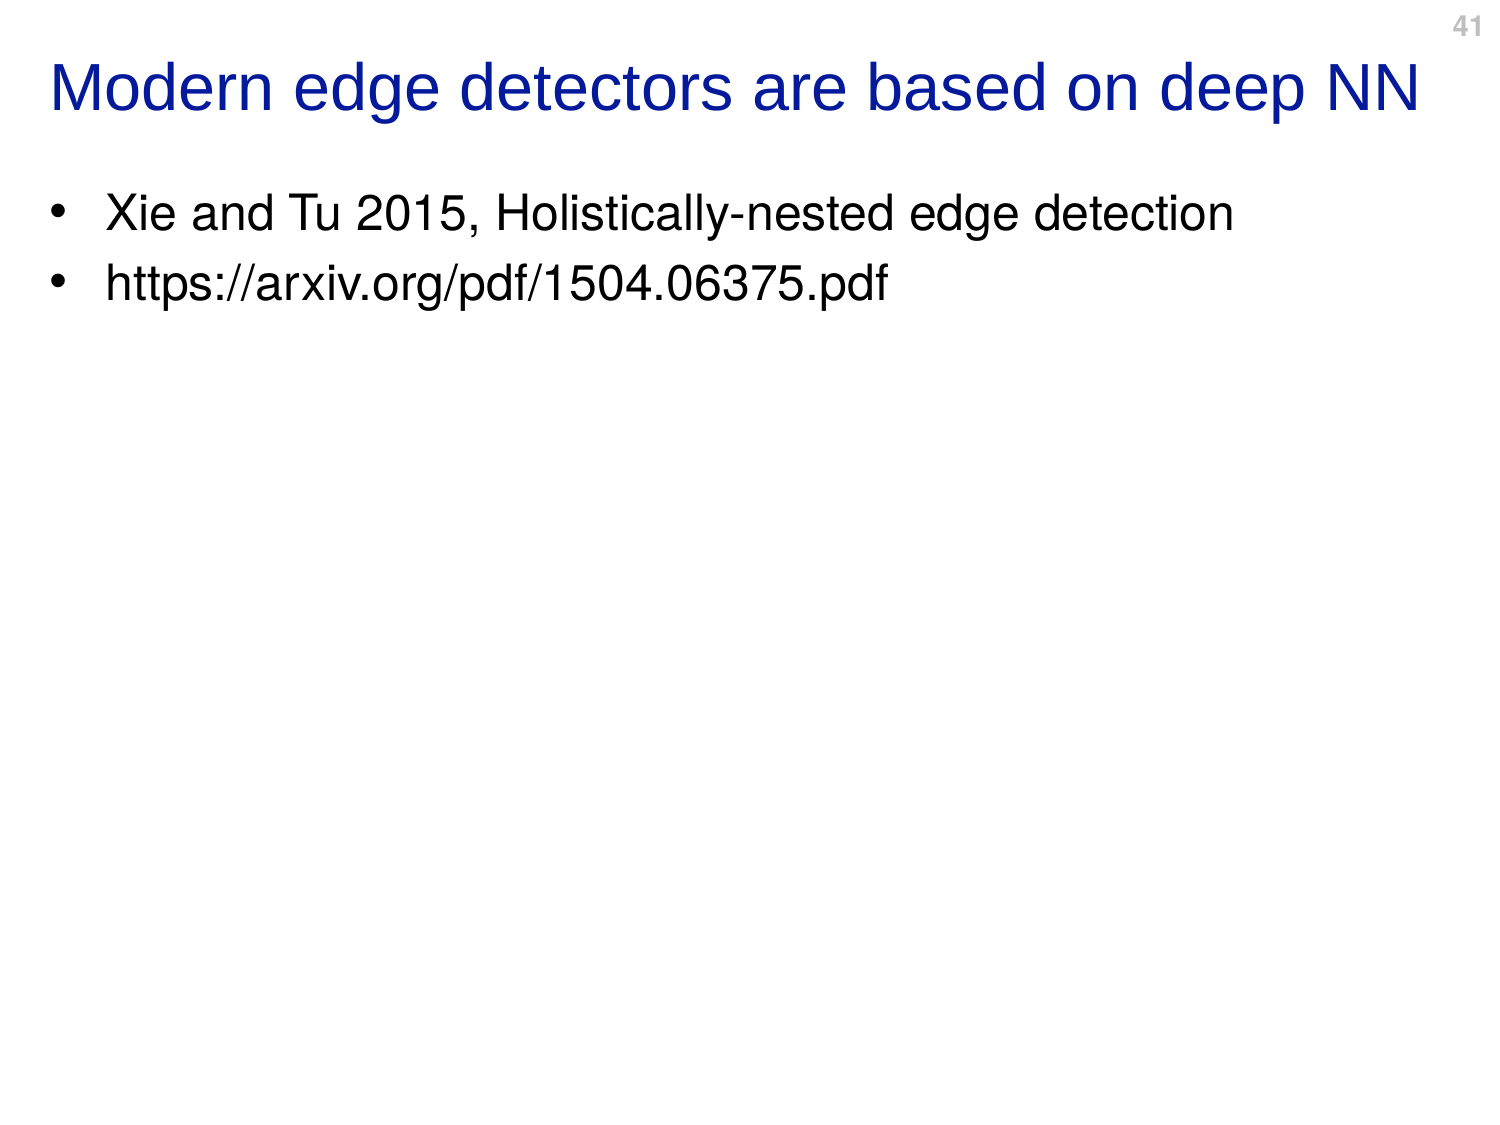

# Modern edge detectors are based on deep NN
Xie and Tu 2015, Holistically-nested edge detection
https://arxiv.org/pdf/1504.06375.pdf